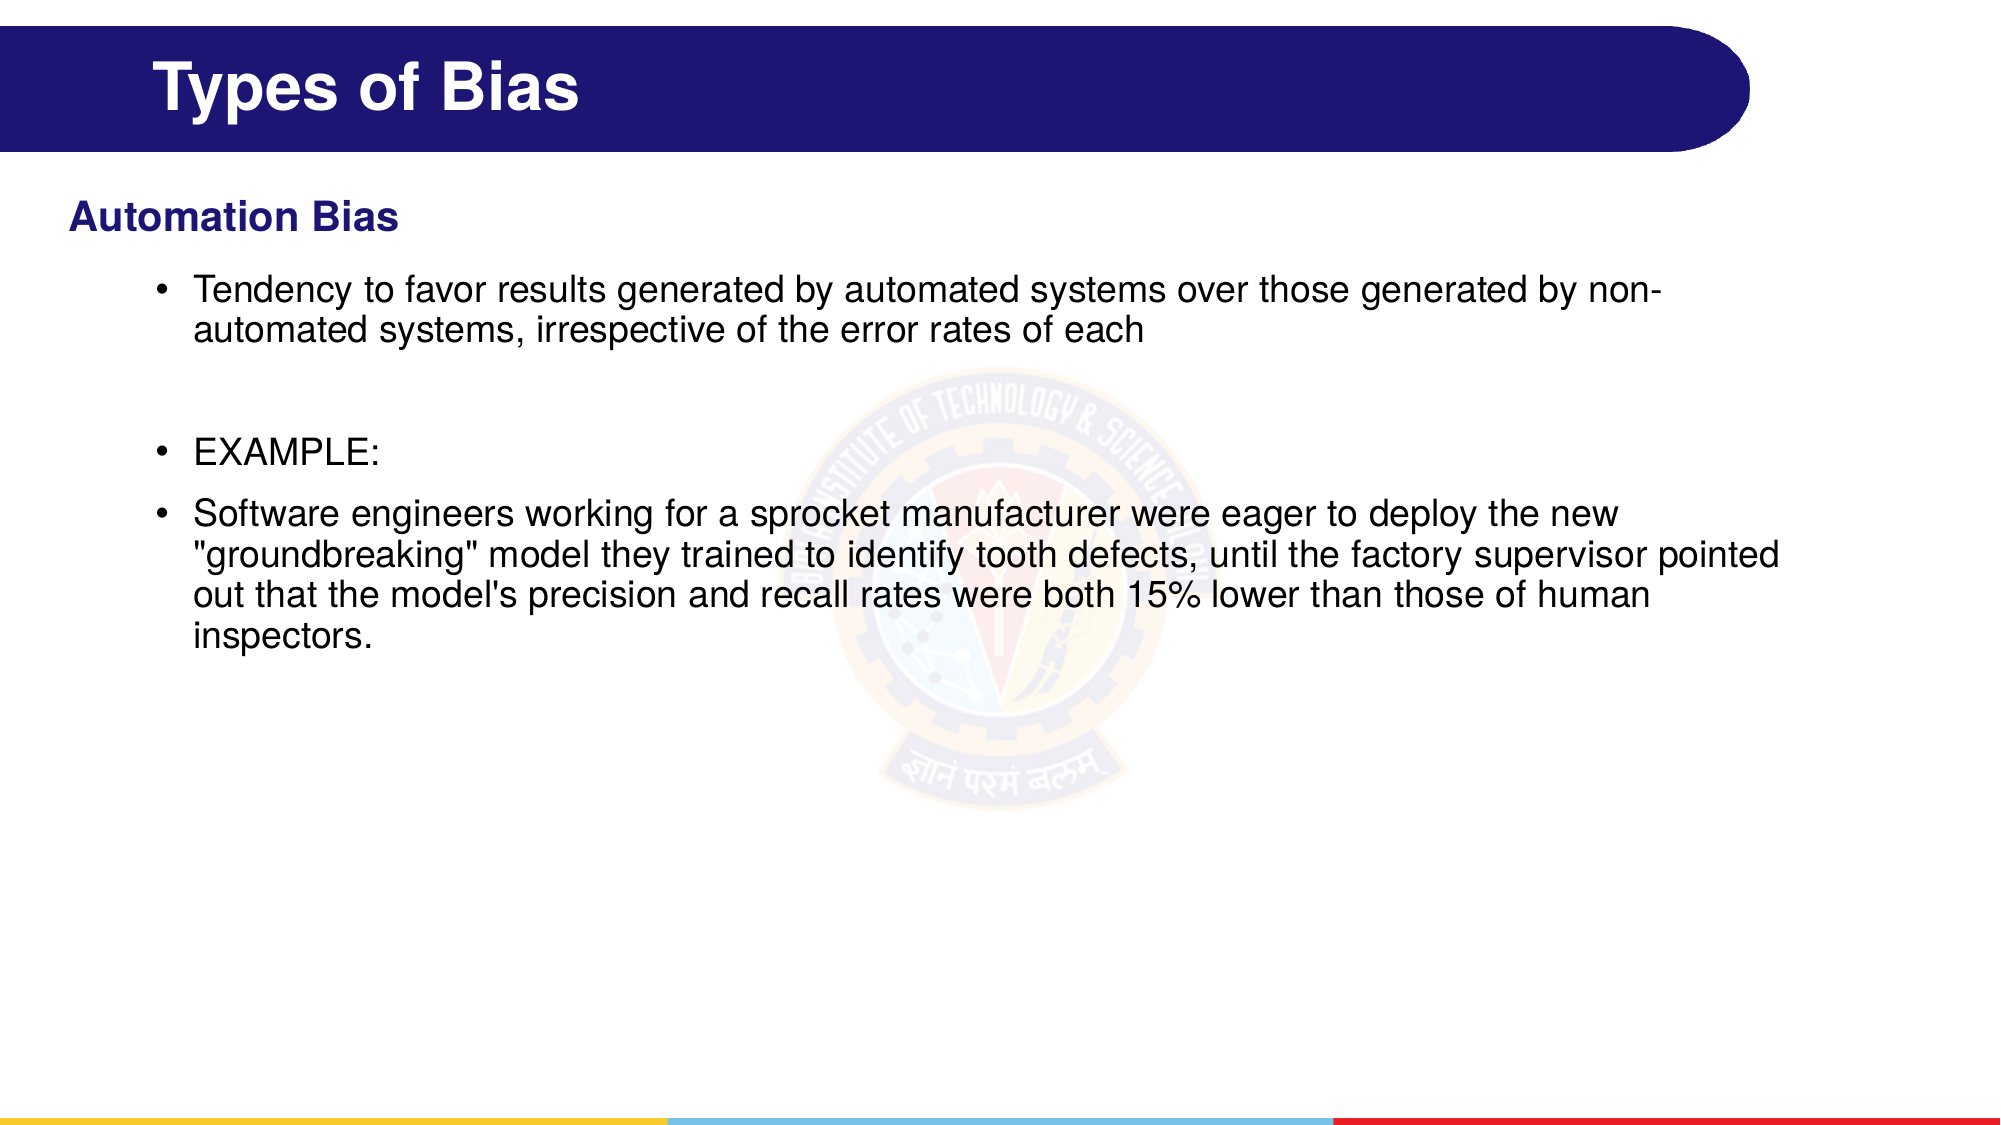

# Types of Bias
Automation Bias
Tendency to favor results generated by automated systems over those generated by non-automated systems, irrespective of the error rates of each

EXAMPLE:
Software engineers working for a sprocket manufacturer were eager to deploy the new "groundbreaking" model they trained to identify tooth defects, until the factory supervisor pointed out that the model's precision and recall rates were both 15% lower than those of human inspectors.